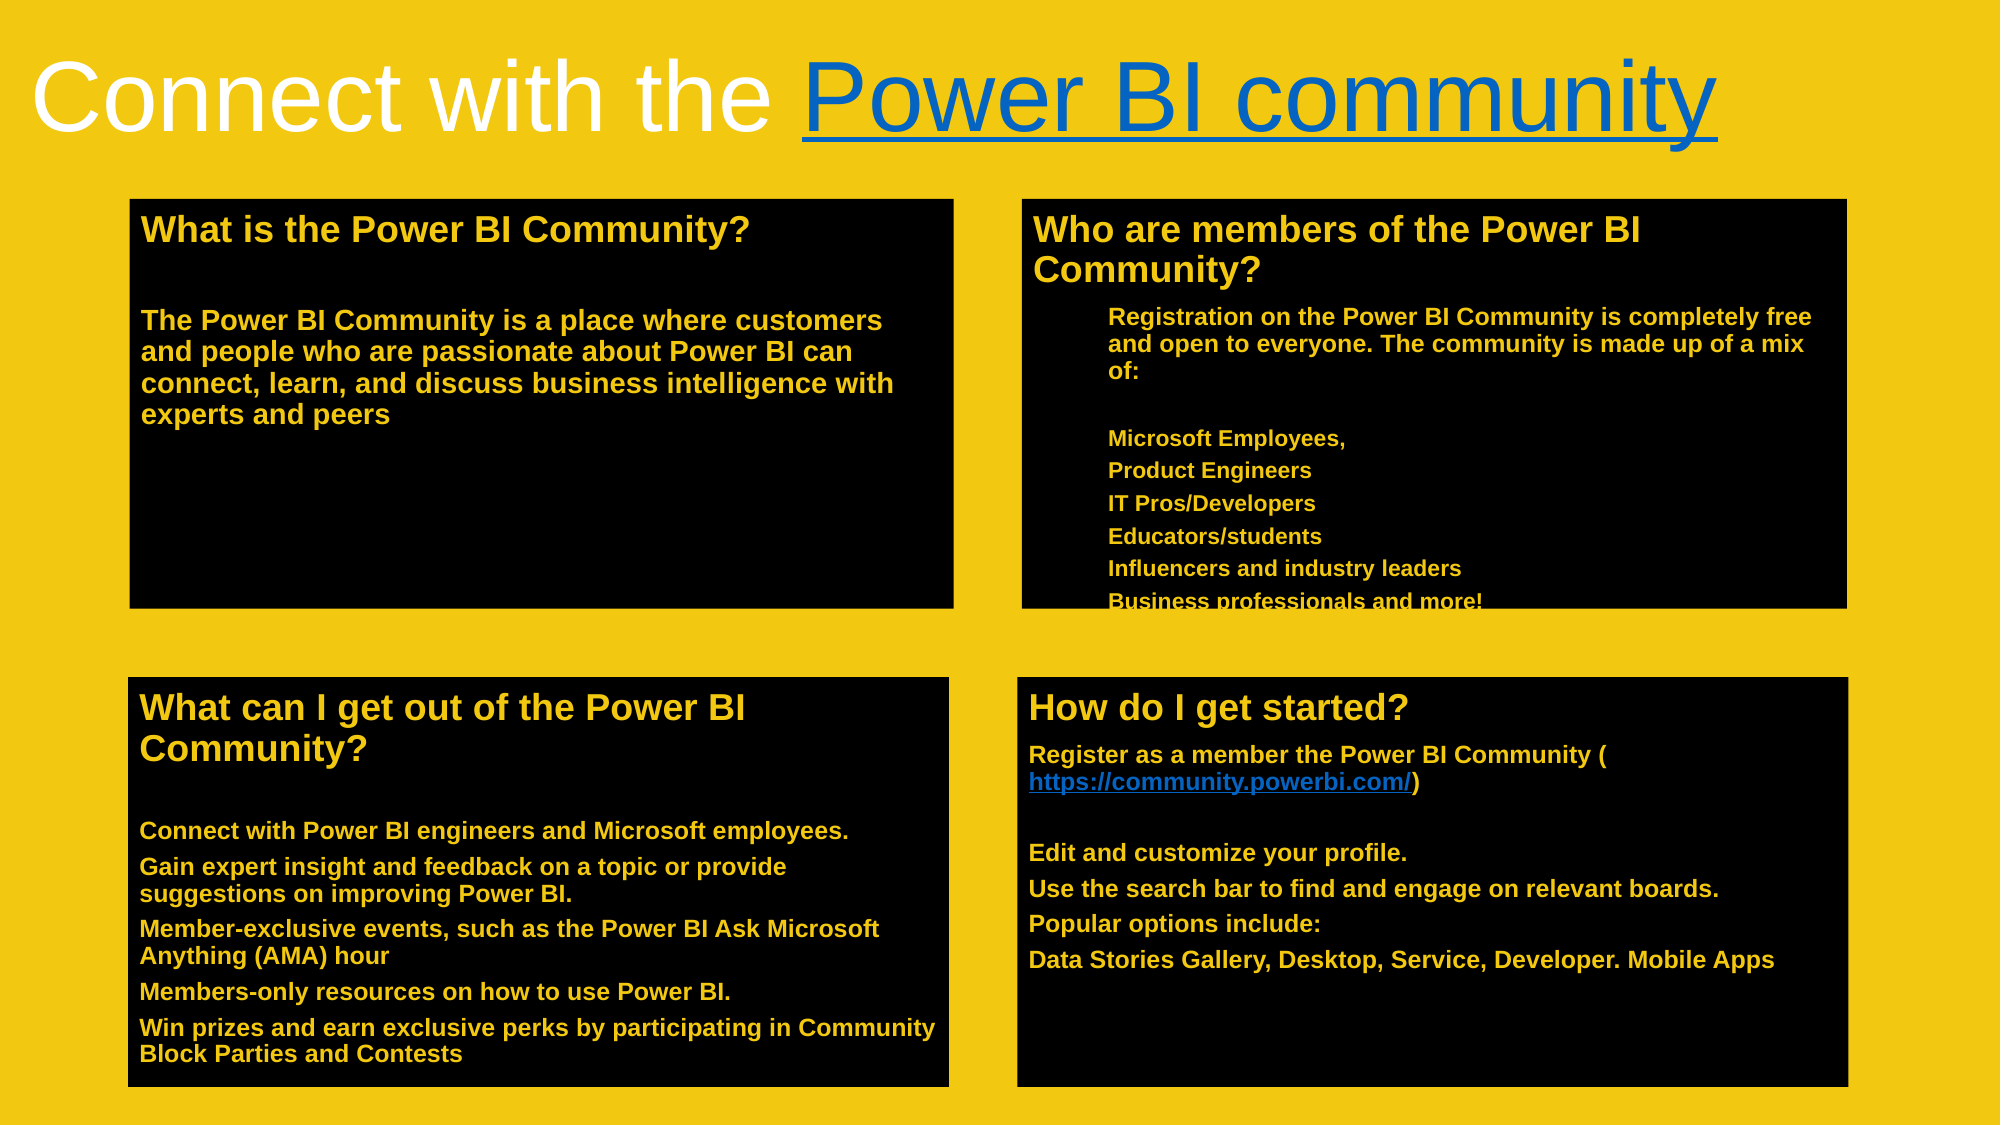

Connect with the Power BI community
What is the Power BI Community?

The Power BI Community is a place where customers and people who are passionate about Power BI can connect, learn, and discuss business intelligence with experts and peers
Who are members of the Power BI Community?
Registration on the Power BI Community is completely free and open to everyone. The community is made up of a mix of:

Microsoft Employees,
Product Engineers
IT Pros/Developers
Educators/students
Influencers and industry leaders
Business professionals and more!
What can I get out of the Power BI Community?

Connect with Power BI engineers and Microsoft employees.
Gain expert insight and feedback on a topic or provide suggestions on improving Power BI.
Member-exclusive events, such as the Power BI Ask Microsoft Anything (AMA) hour
Members-only resources on how to use Power BI.
Win prizes and earn exclusive perks by participating in Community Block Parties and Contests
How do I get started?
Register as a member the Power BI Community (https://community.powerbi.com/)

Edit and customize your profile.
Use the search bar to find and engage on relevant boards.
Popular options include:
Data Stories Gallery, Desktop, Service, Developer. Mobile Apps